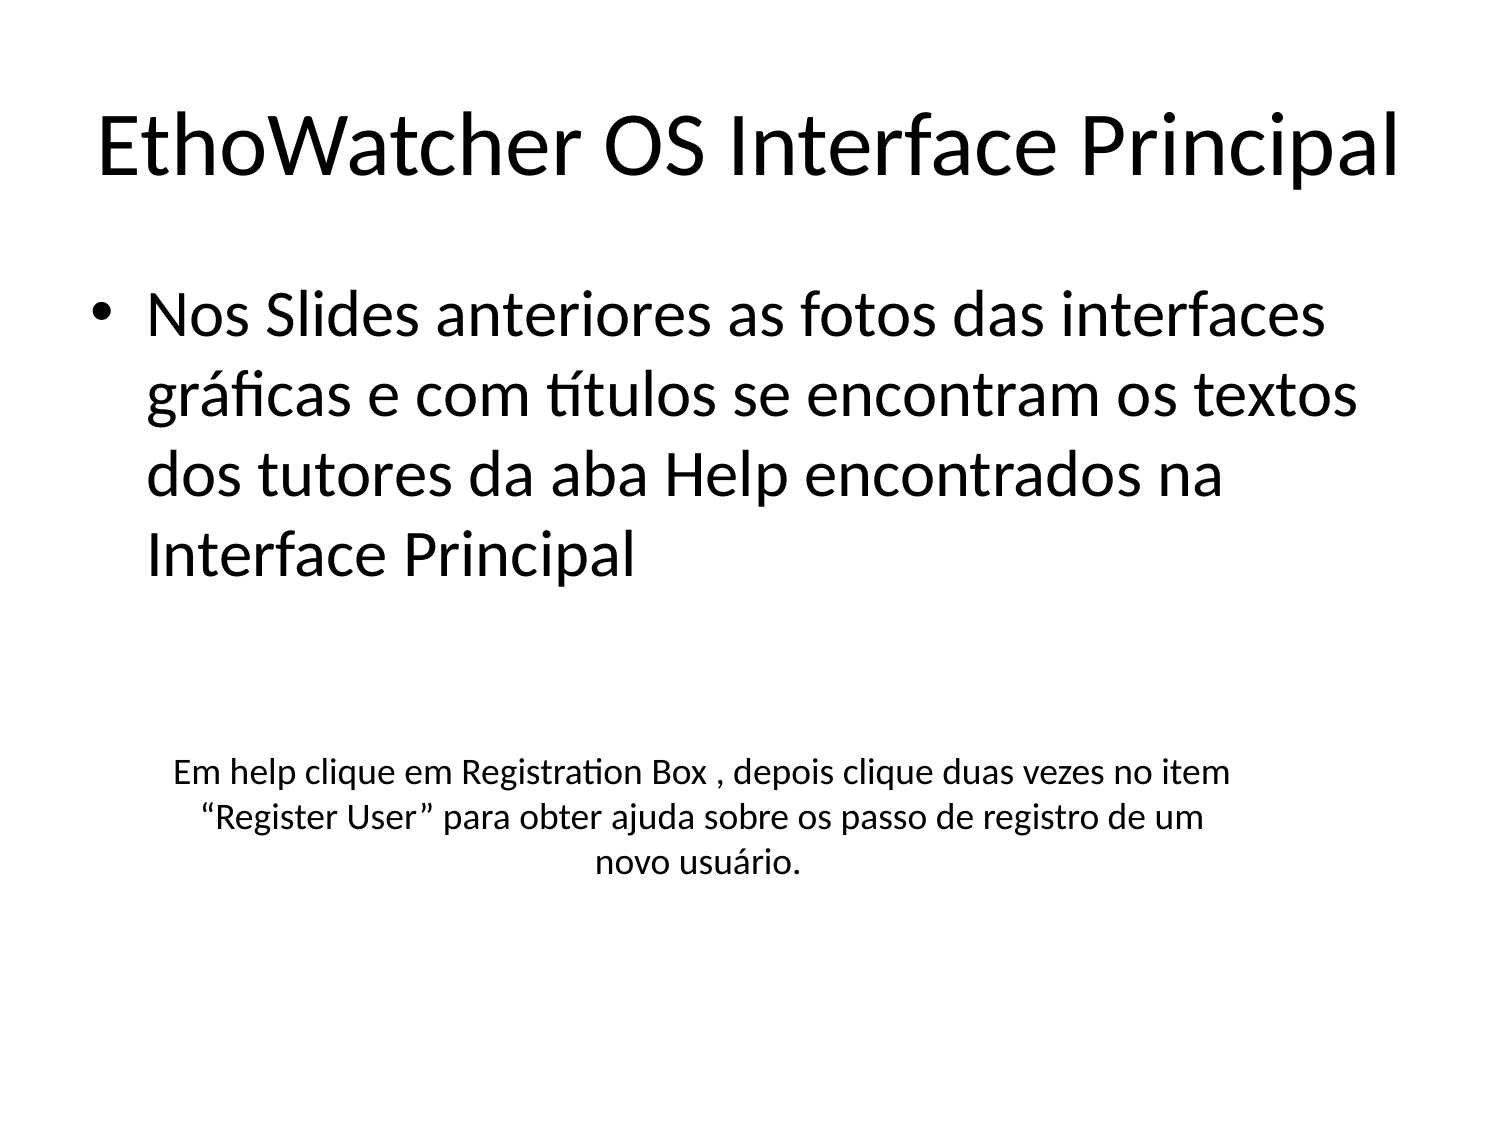

# EthoWatcher OS Interface Principal
Nos Slides anteriores as fotos das interfaces gráficas e com títulos se encontram os textos dos tutores da aba Help encontrados na Interface Principal
Em help clique em Registration Box , depois clique duas vezes no item “Register User” para obter ajuda sobre os passo de registro de um novo usuário.